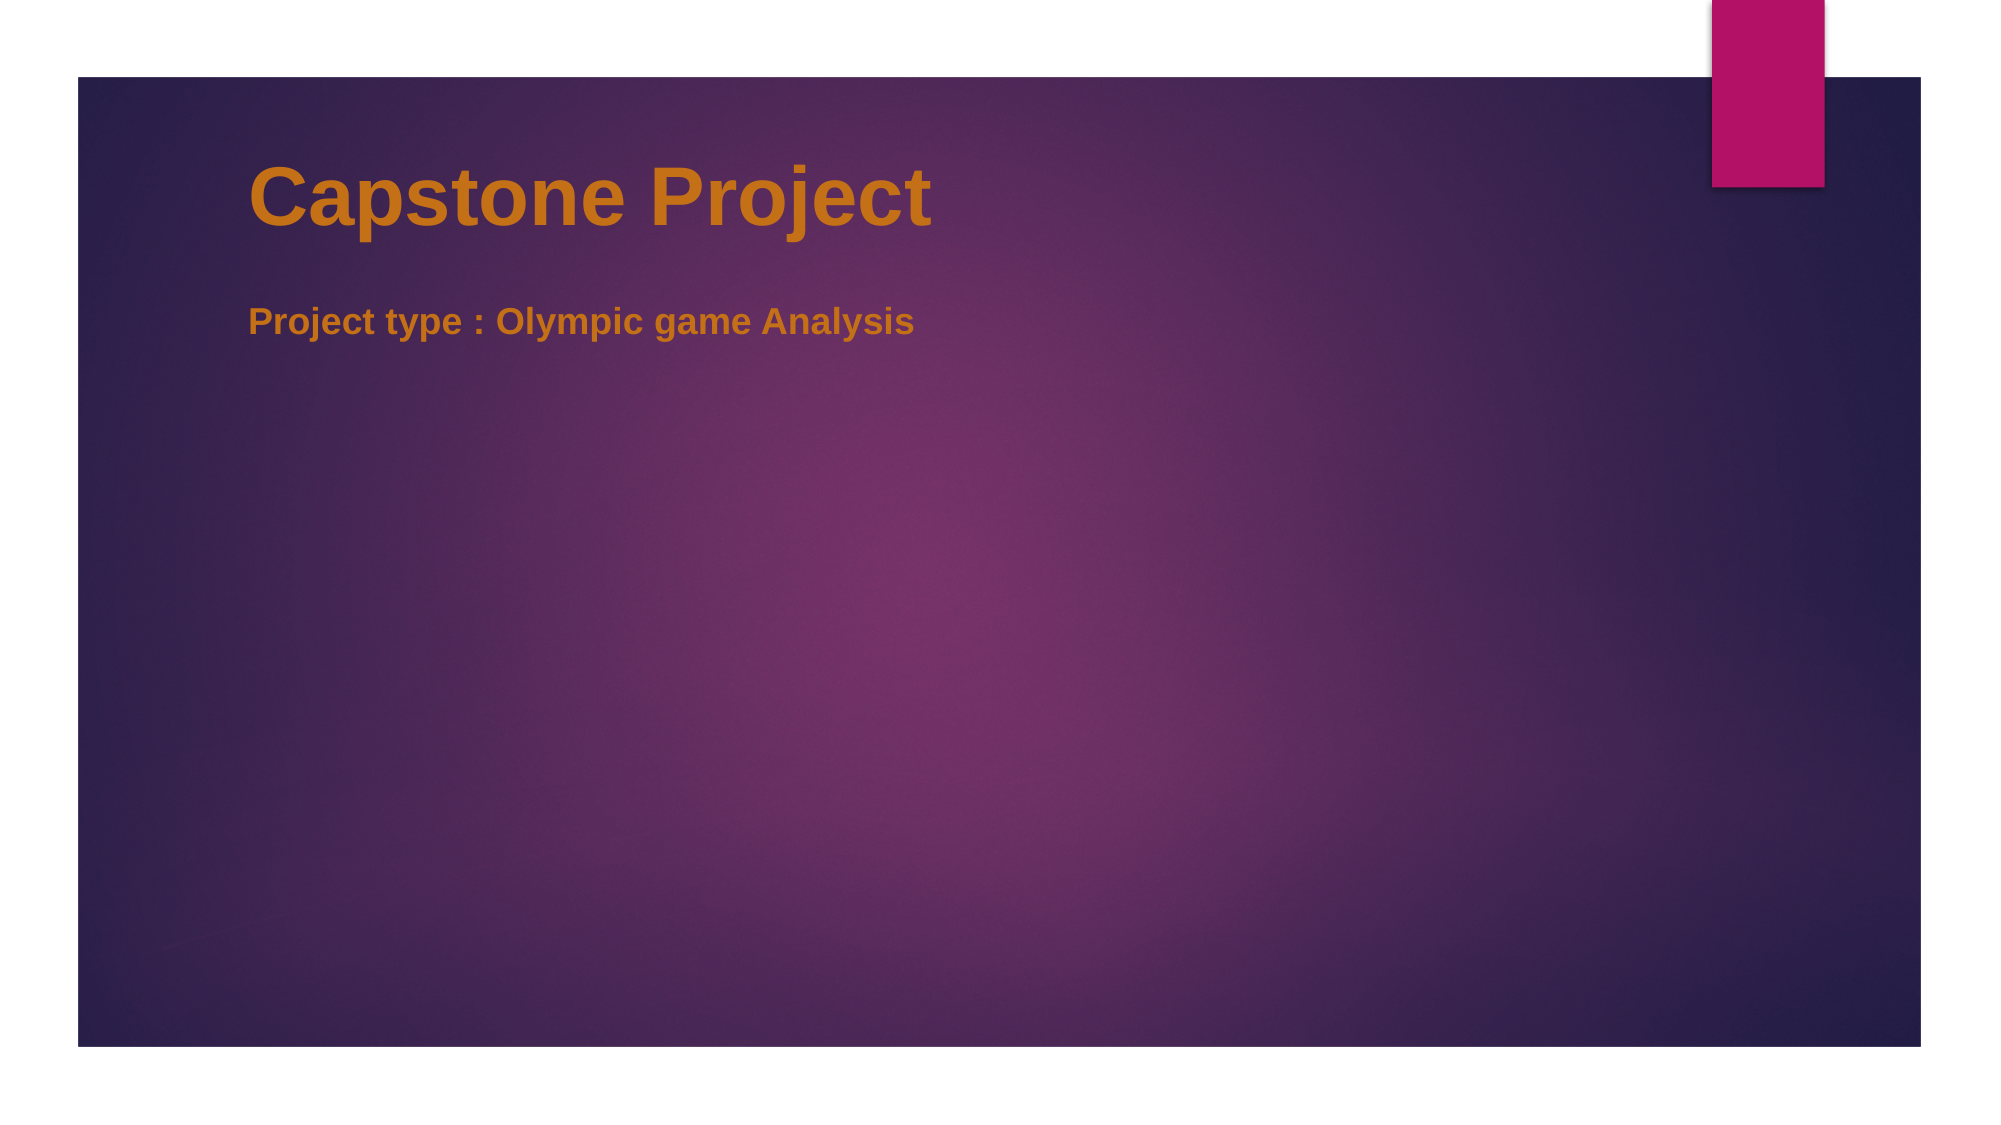

Capstone Project
Project type : Olympic game Analysis